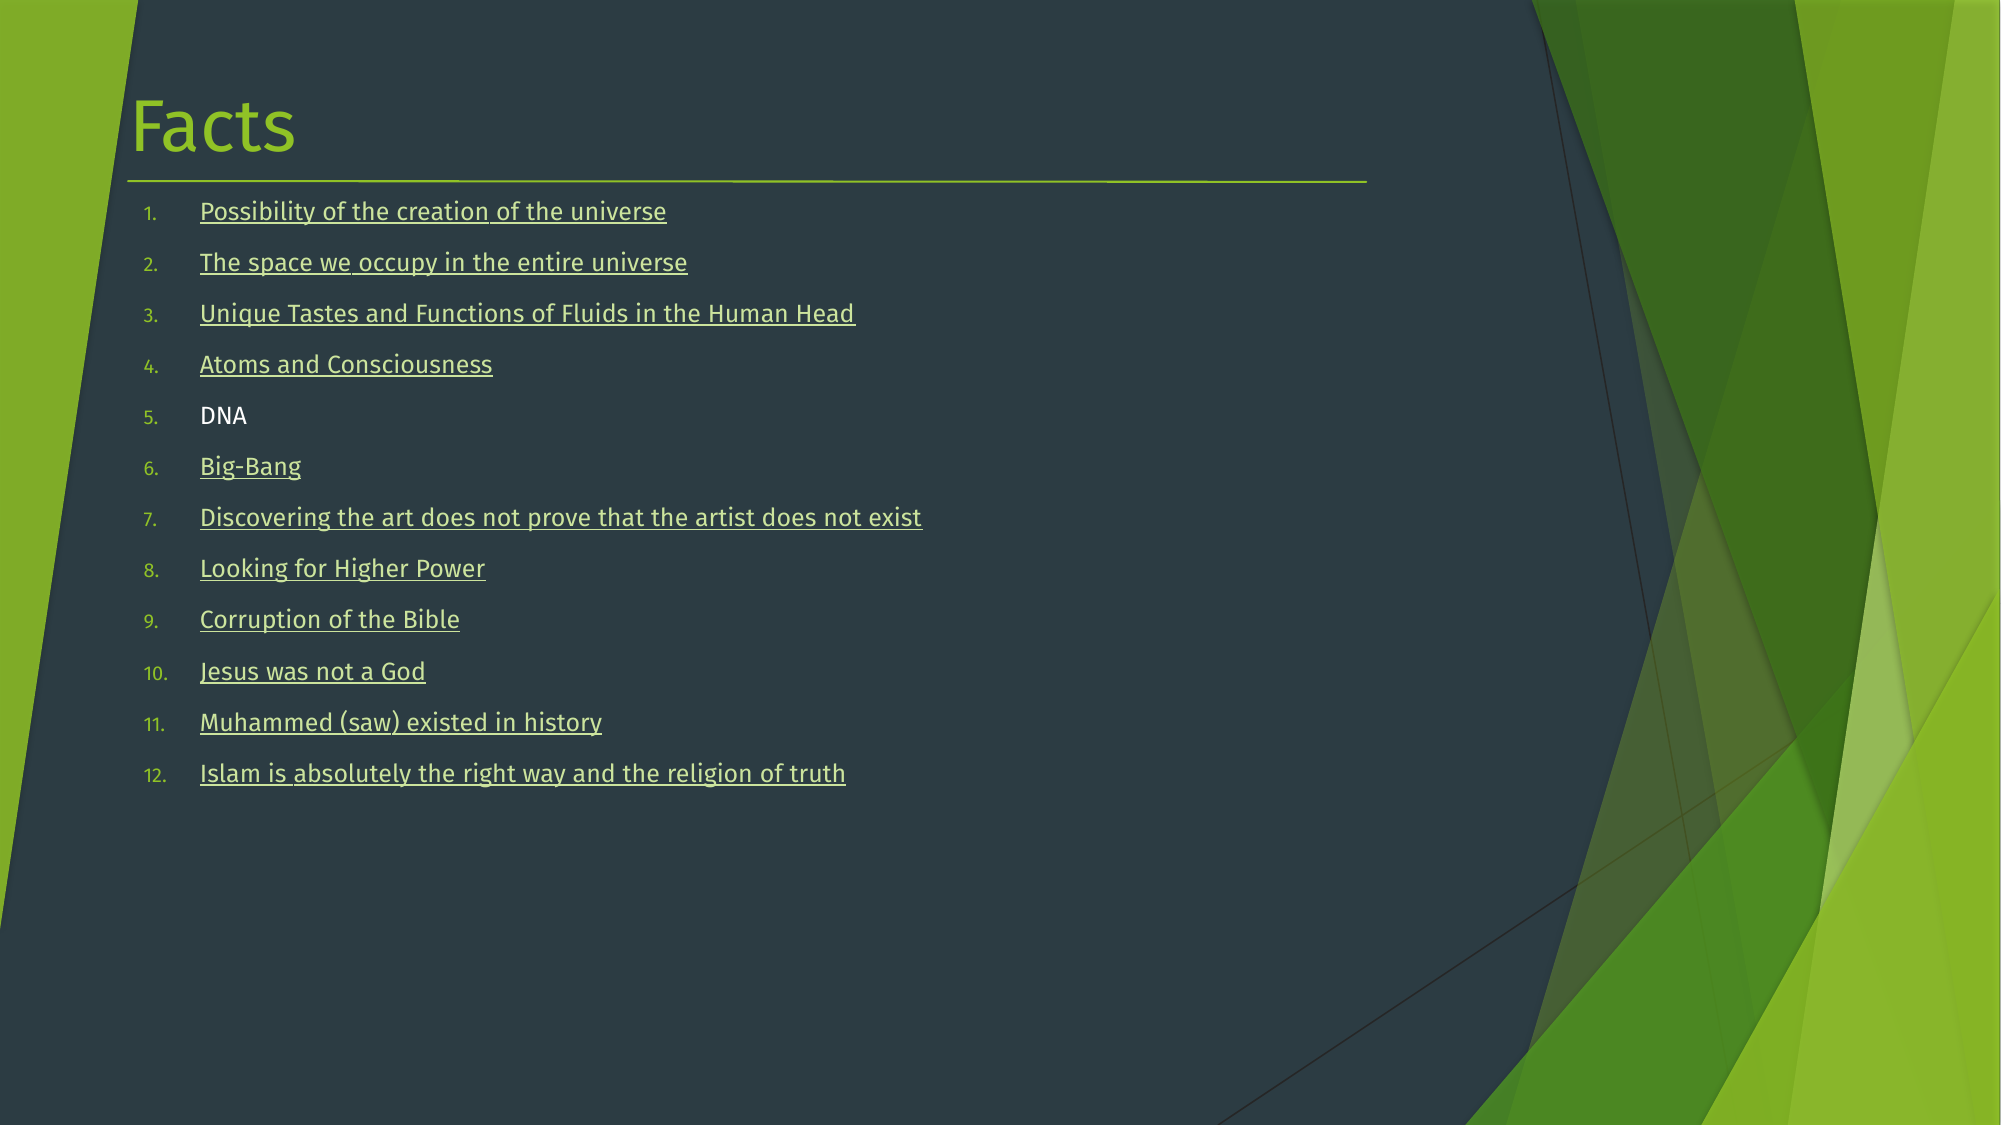

# Facts
Possibility of the creation of the universe
The space we occupy in the entire universe
Unique Tastes and Functions of Fluids in the Human Head
Atoms and Consciousness
DNA
Big-Bang
Discovering the art does not prove that the artist does not exist
Looking for Higher Power
Corruption of the Bible
Jesus was not a God
Muhammed (saw) existed in history
Islam is absolutely the right way and the religion of truth